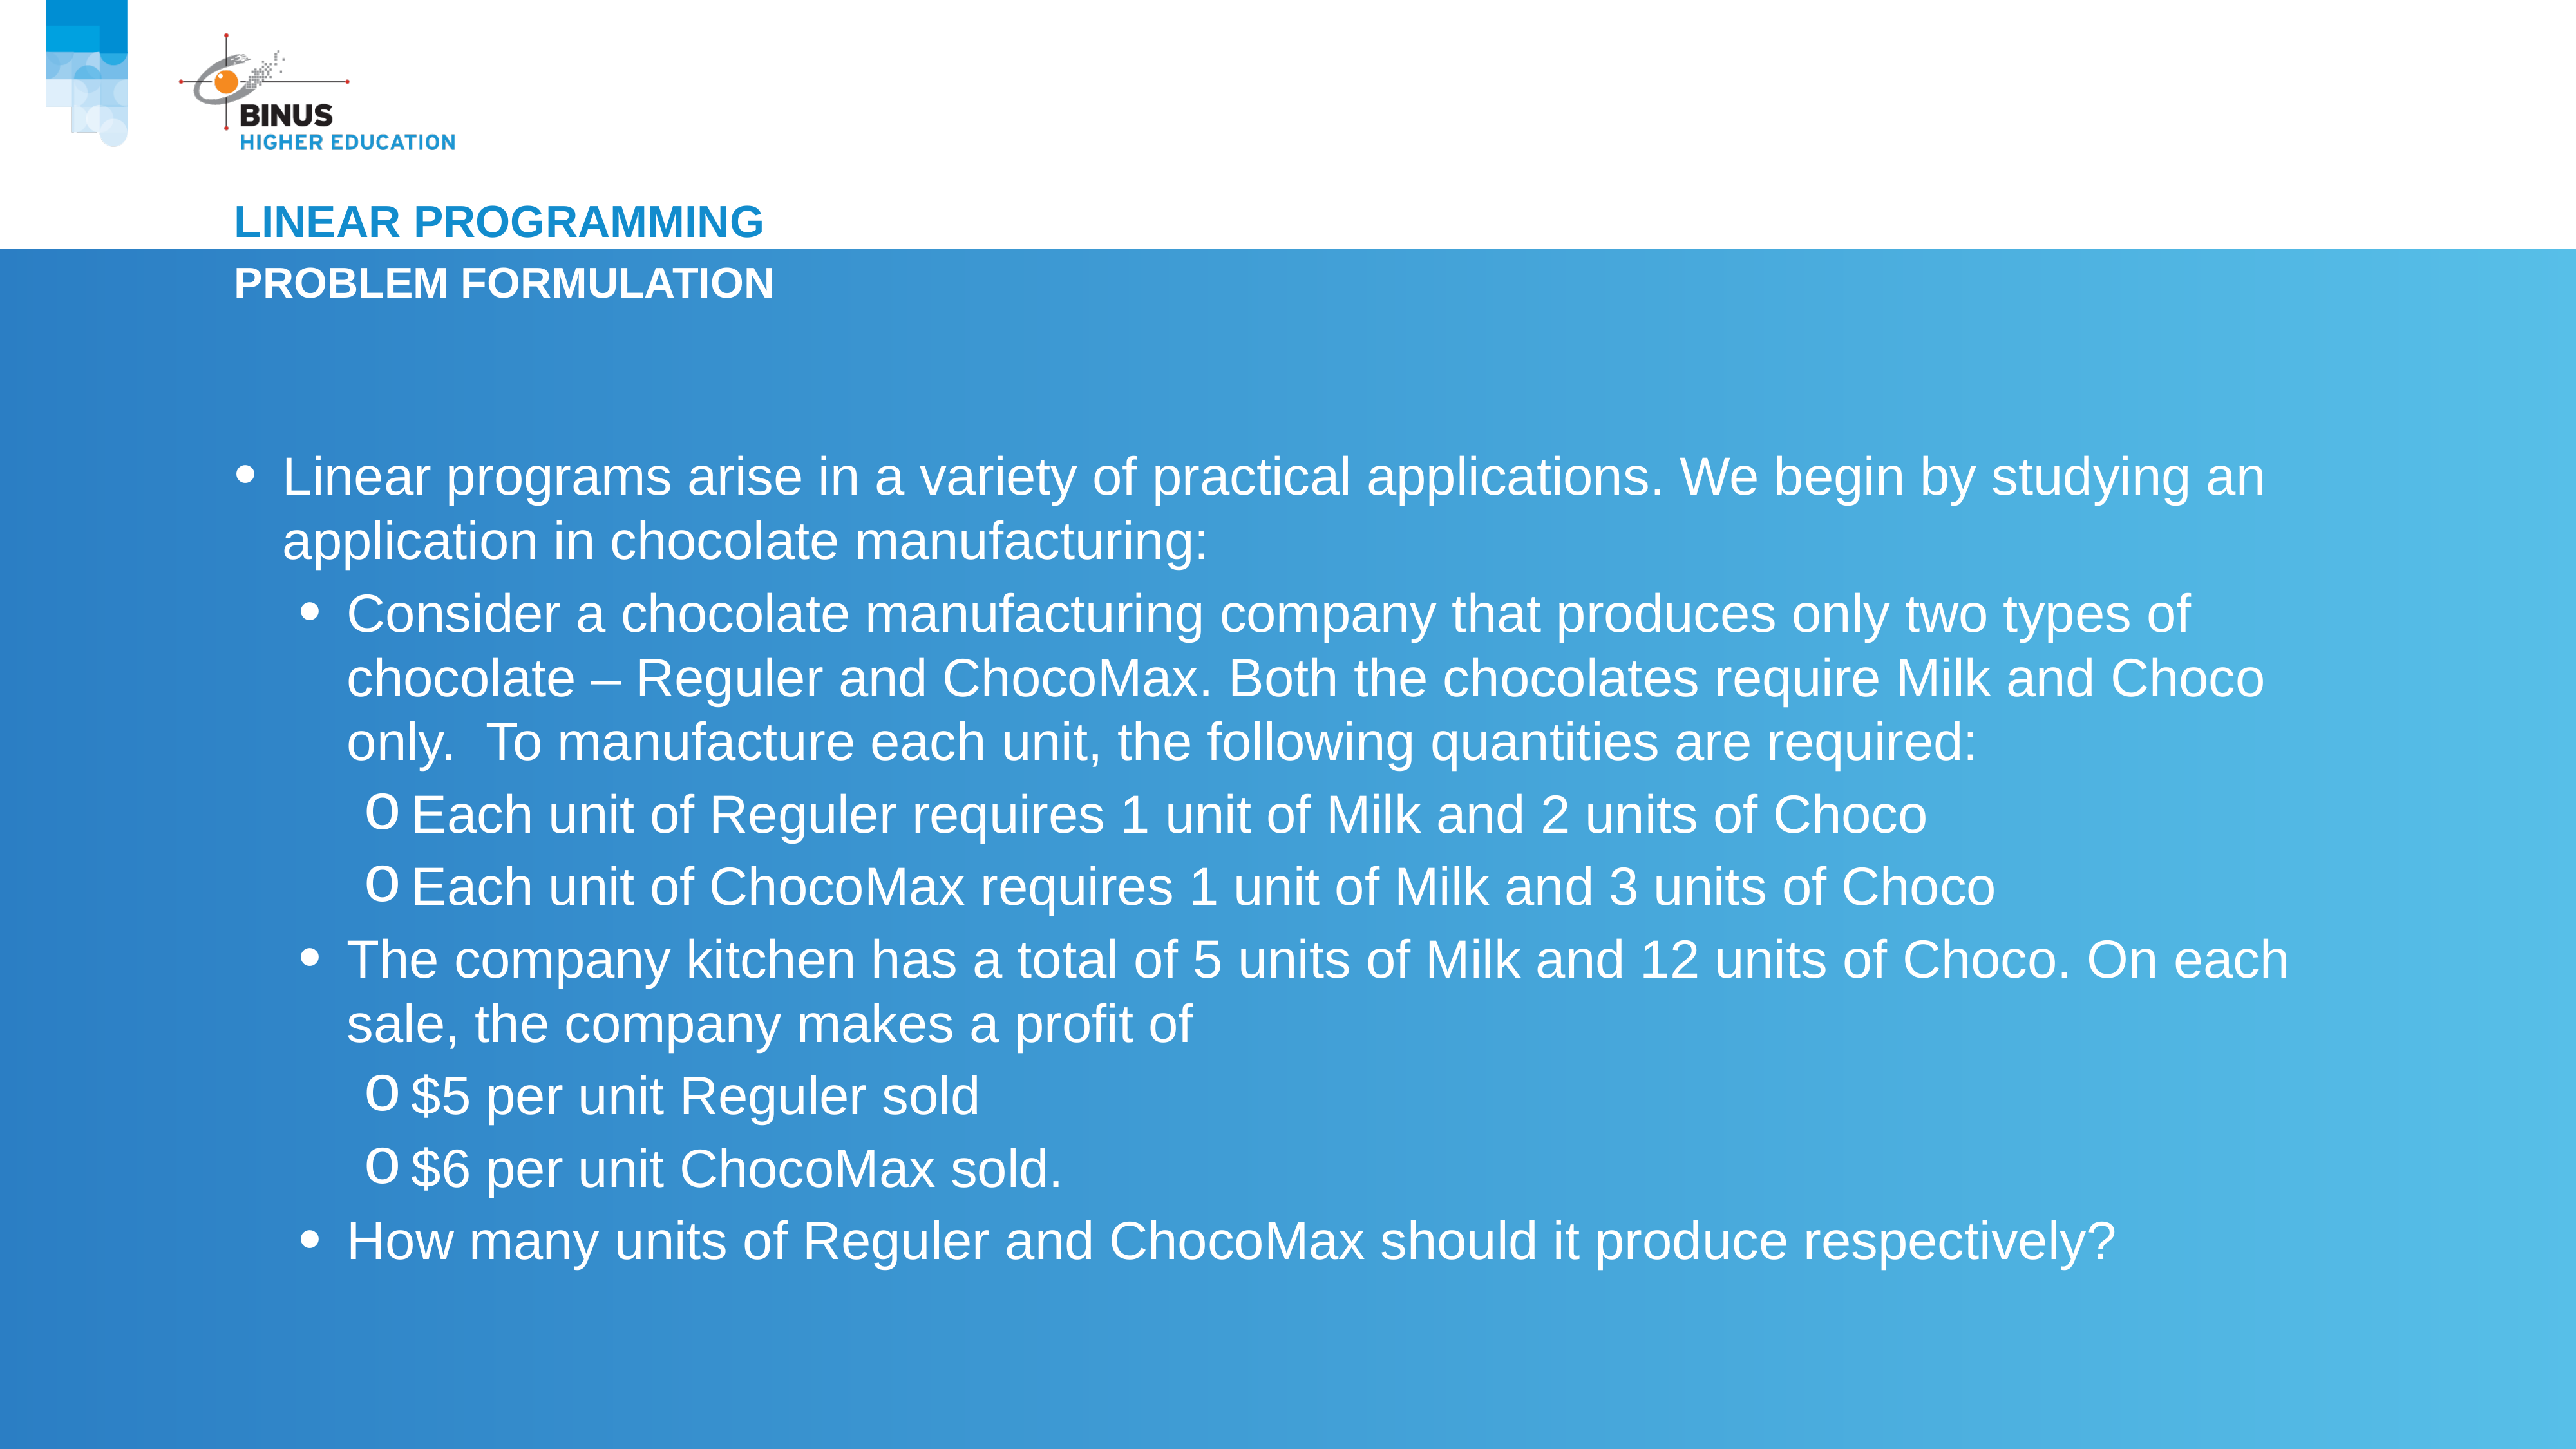

# Linear programming
Problem formulation
Linear programs arise in a variety of practical applications. We begin by studying an application in chocolate manufacturing:
Consider a chocolate manufacturing company that produces only two types of chocolate – Reguler and ChocoMax. Both the chocolates require Milk and Choco only.  To manufacture each unit, the following quantities are required:
Each unit of Reguler requires 1 unit of Milk and 2 units of Choco
Each unit of ChocoMax requires 1 unit of Milk and 3 units of Choco
The company kitchen has a total of 5 units of Milk and 12 units of Choco. On each sale, the company makes a profit of
$5 per unit Reguler sold
$6 per unit ChocoMax sold.
How many units of Reguler and ChocoMax should it produce respectively?